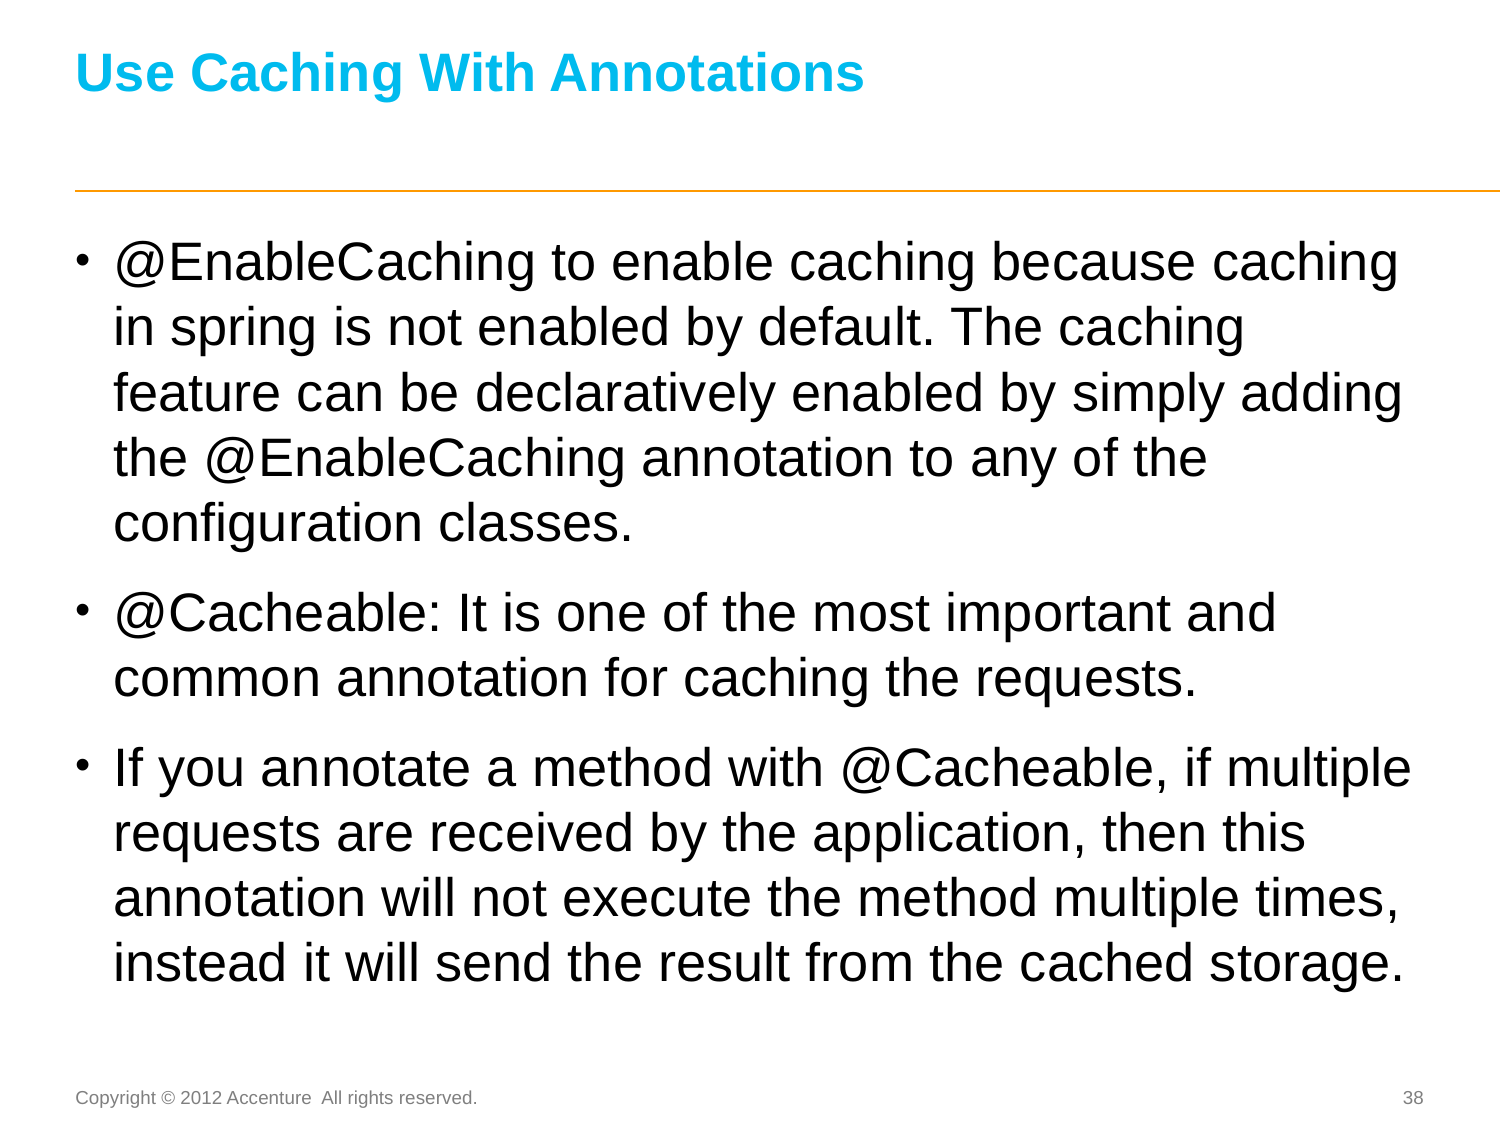

# Use Caching With Annotations
@EnableCaching to enable caching because caching in spring is not enabled by default. The caching feature can be declaratively enabled by simply adding the @EnableCaching annotation to any of the configuration classes.
@Cacheable: It is one of the most important and common annotation for caching the requests.
If you annotate a method with @Cacheable, if multiple requests are received by the application, then this annotation will not execute the method multiple times, instead it will send the result from the cached storage.